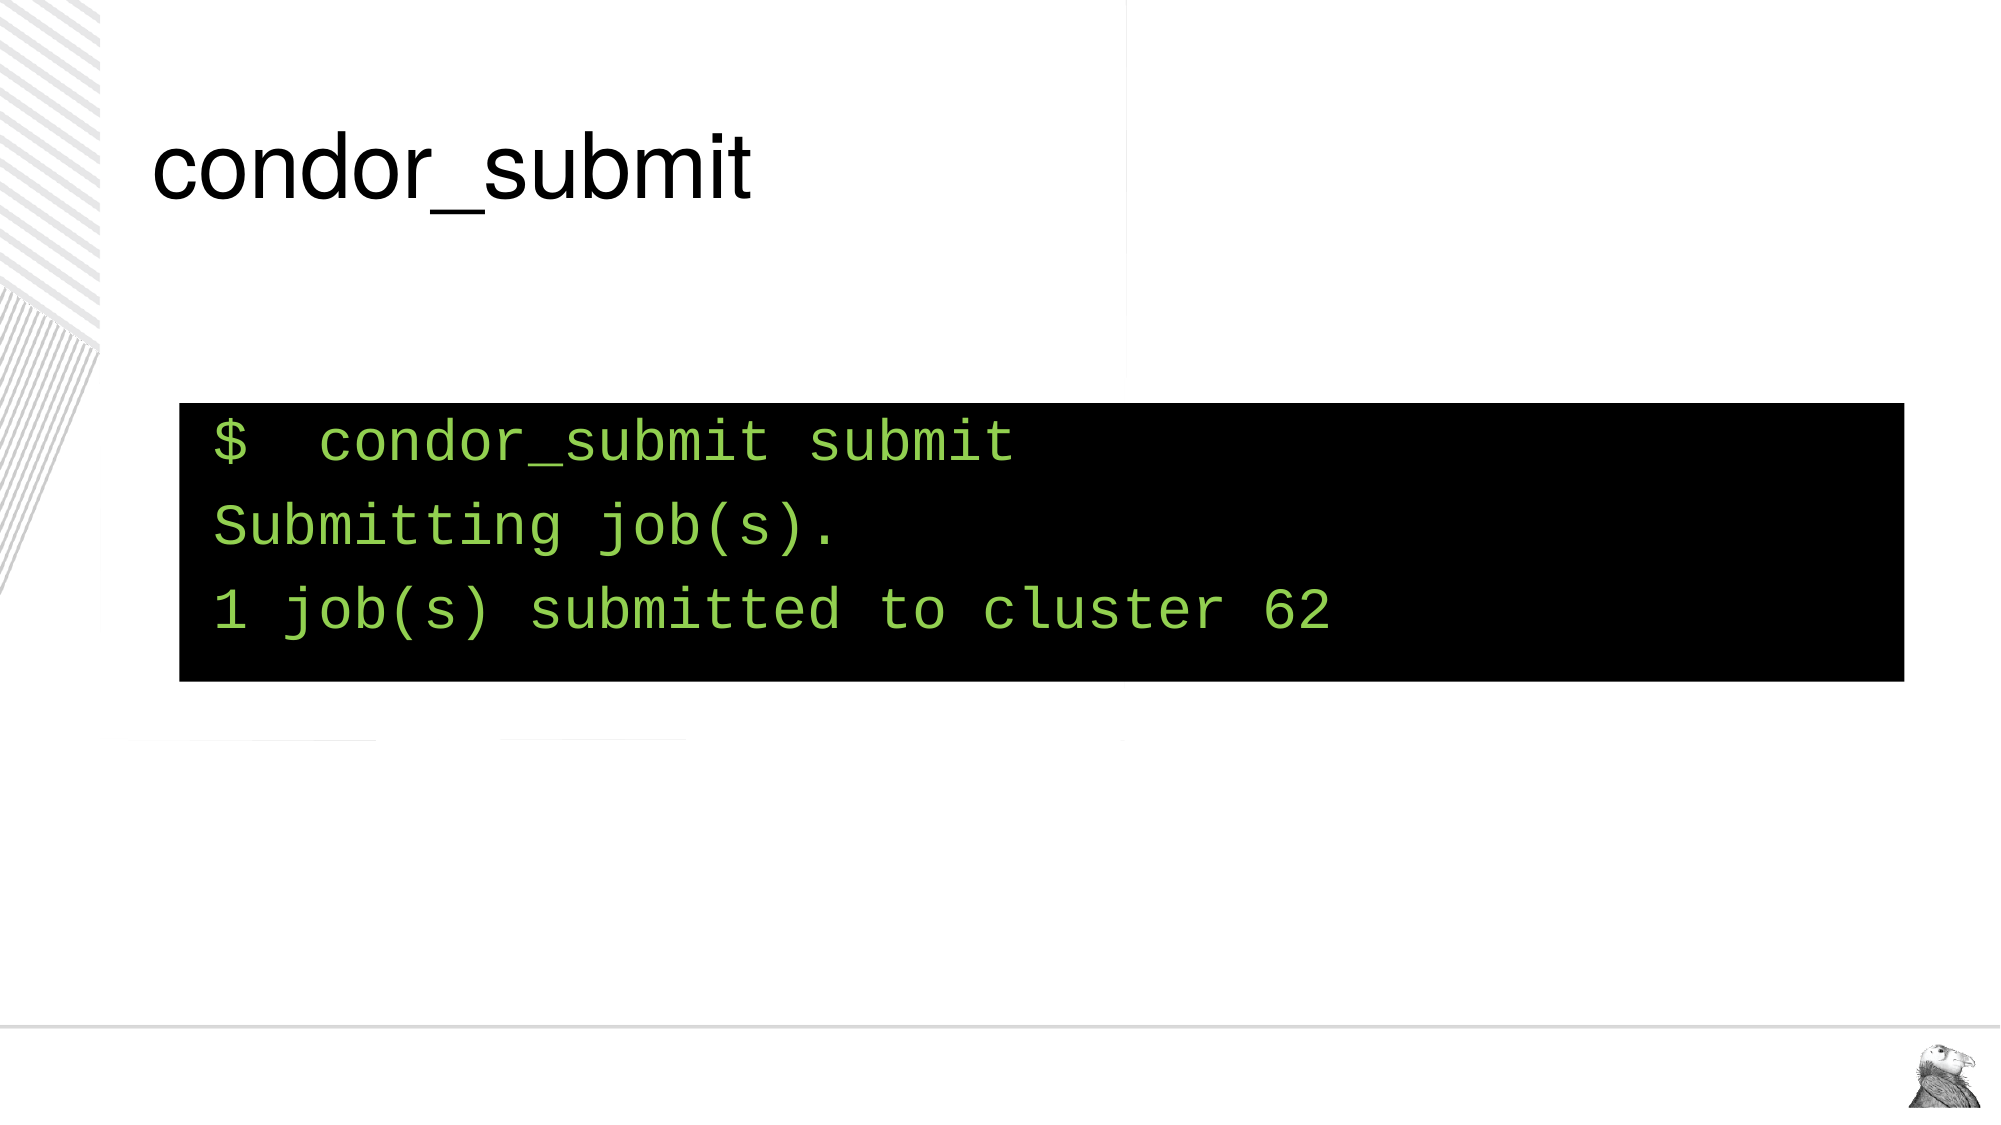

# condor_submit
$  condor_submit submit
Submitting job(s).
1 job(s) submitted to cluster 62